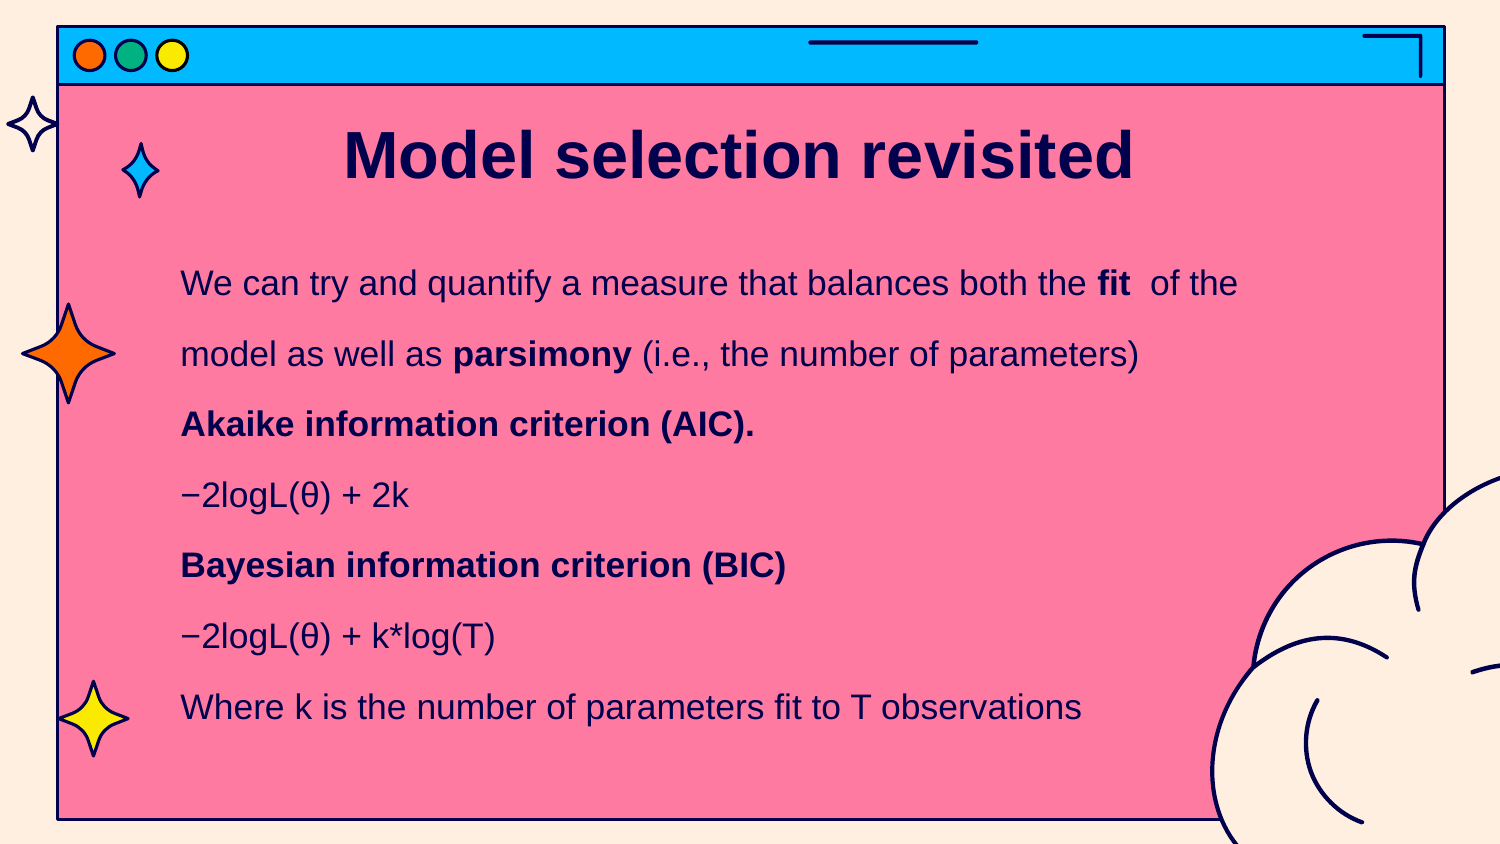

# Model selection revisited
We can try and quantify a measure that balances both the fit  of the model as well as parsimony (i.e., the number of parameters)
Akaike information criterion (AIC).
−2logL(θ) + 2k
Bayesian information criterion (BIC)
−2logL(θ) + k*log(T)
Where k is the number of parameters fit to T observations